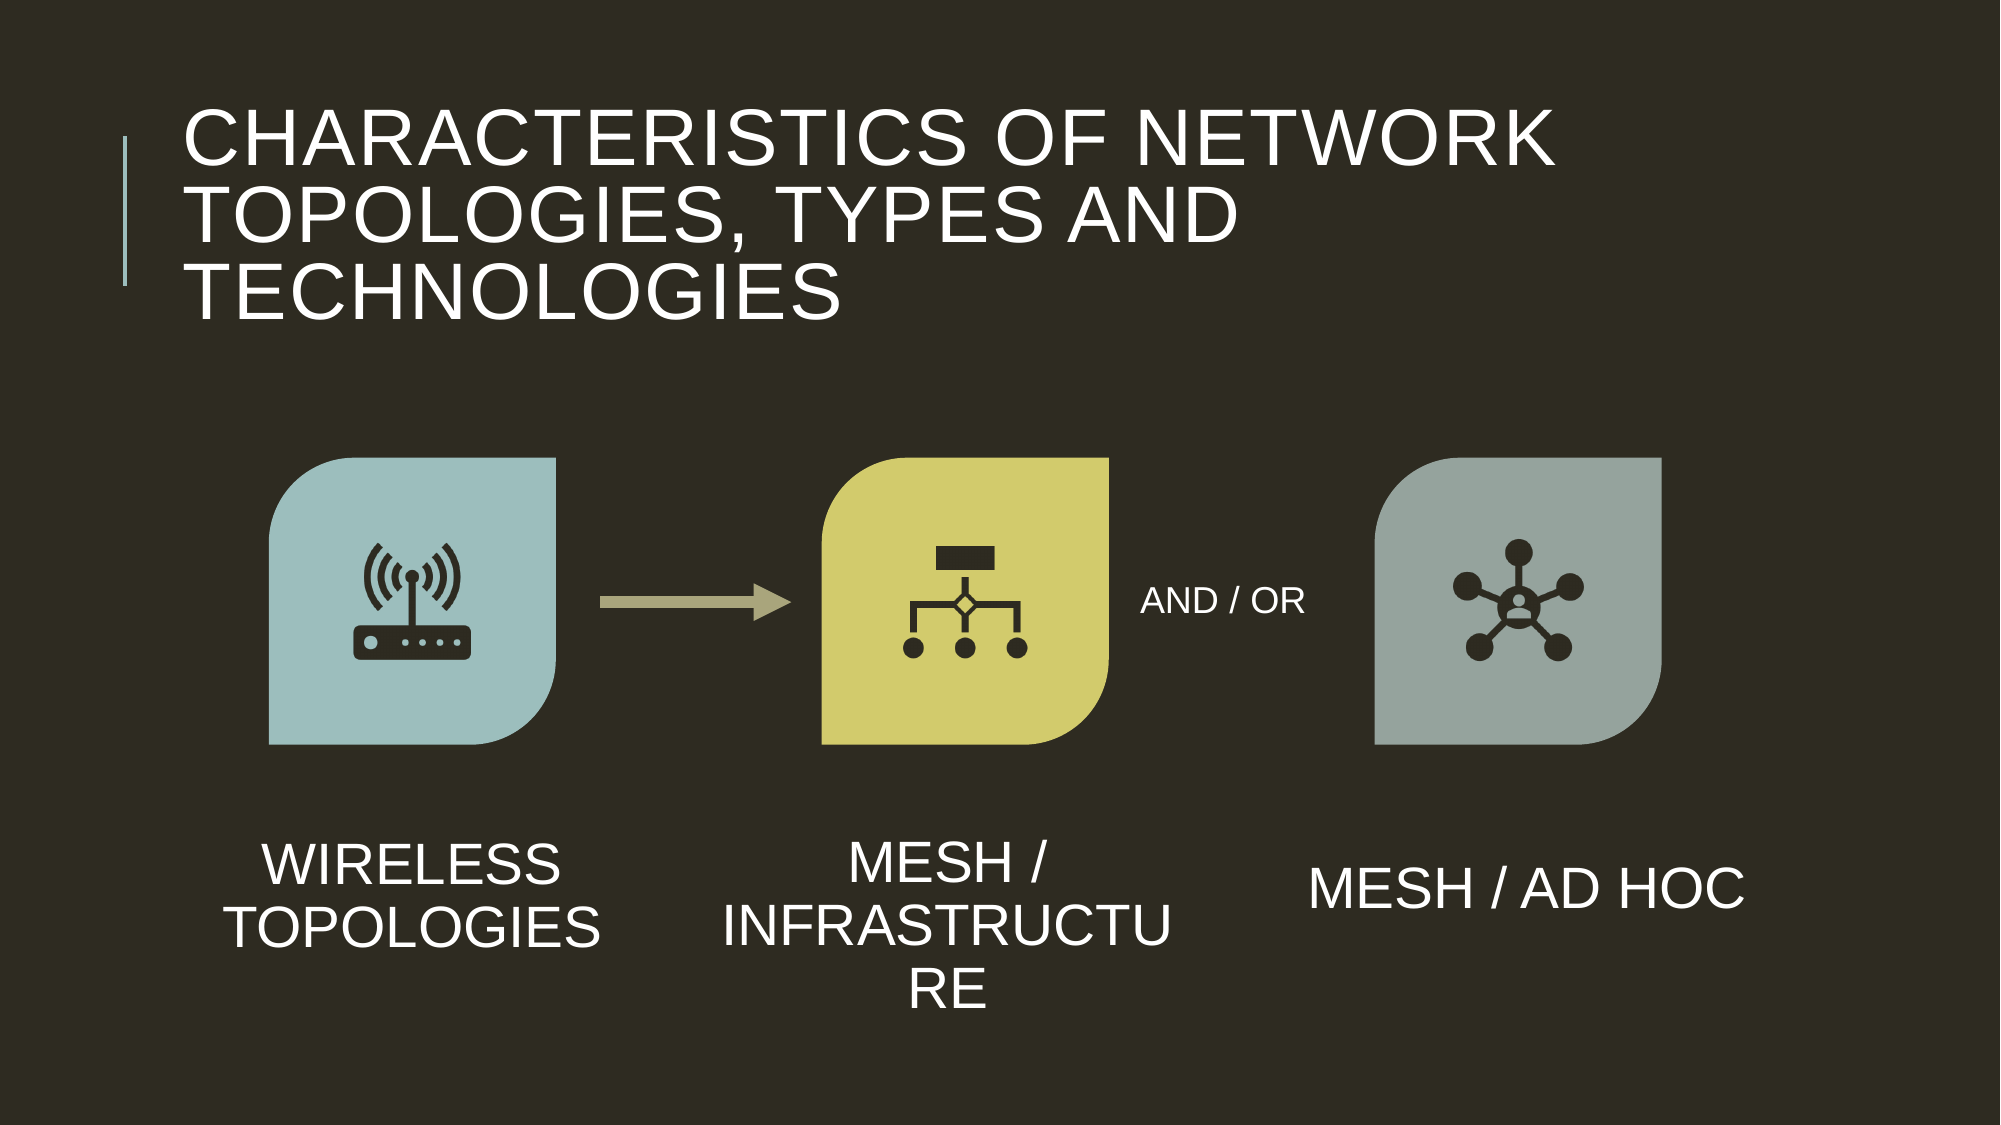

# Characteristics of network topologies, types and technologies
Wireless topologies
Mesh / Ad hoc
Mesh / Infrastructure
And / or